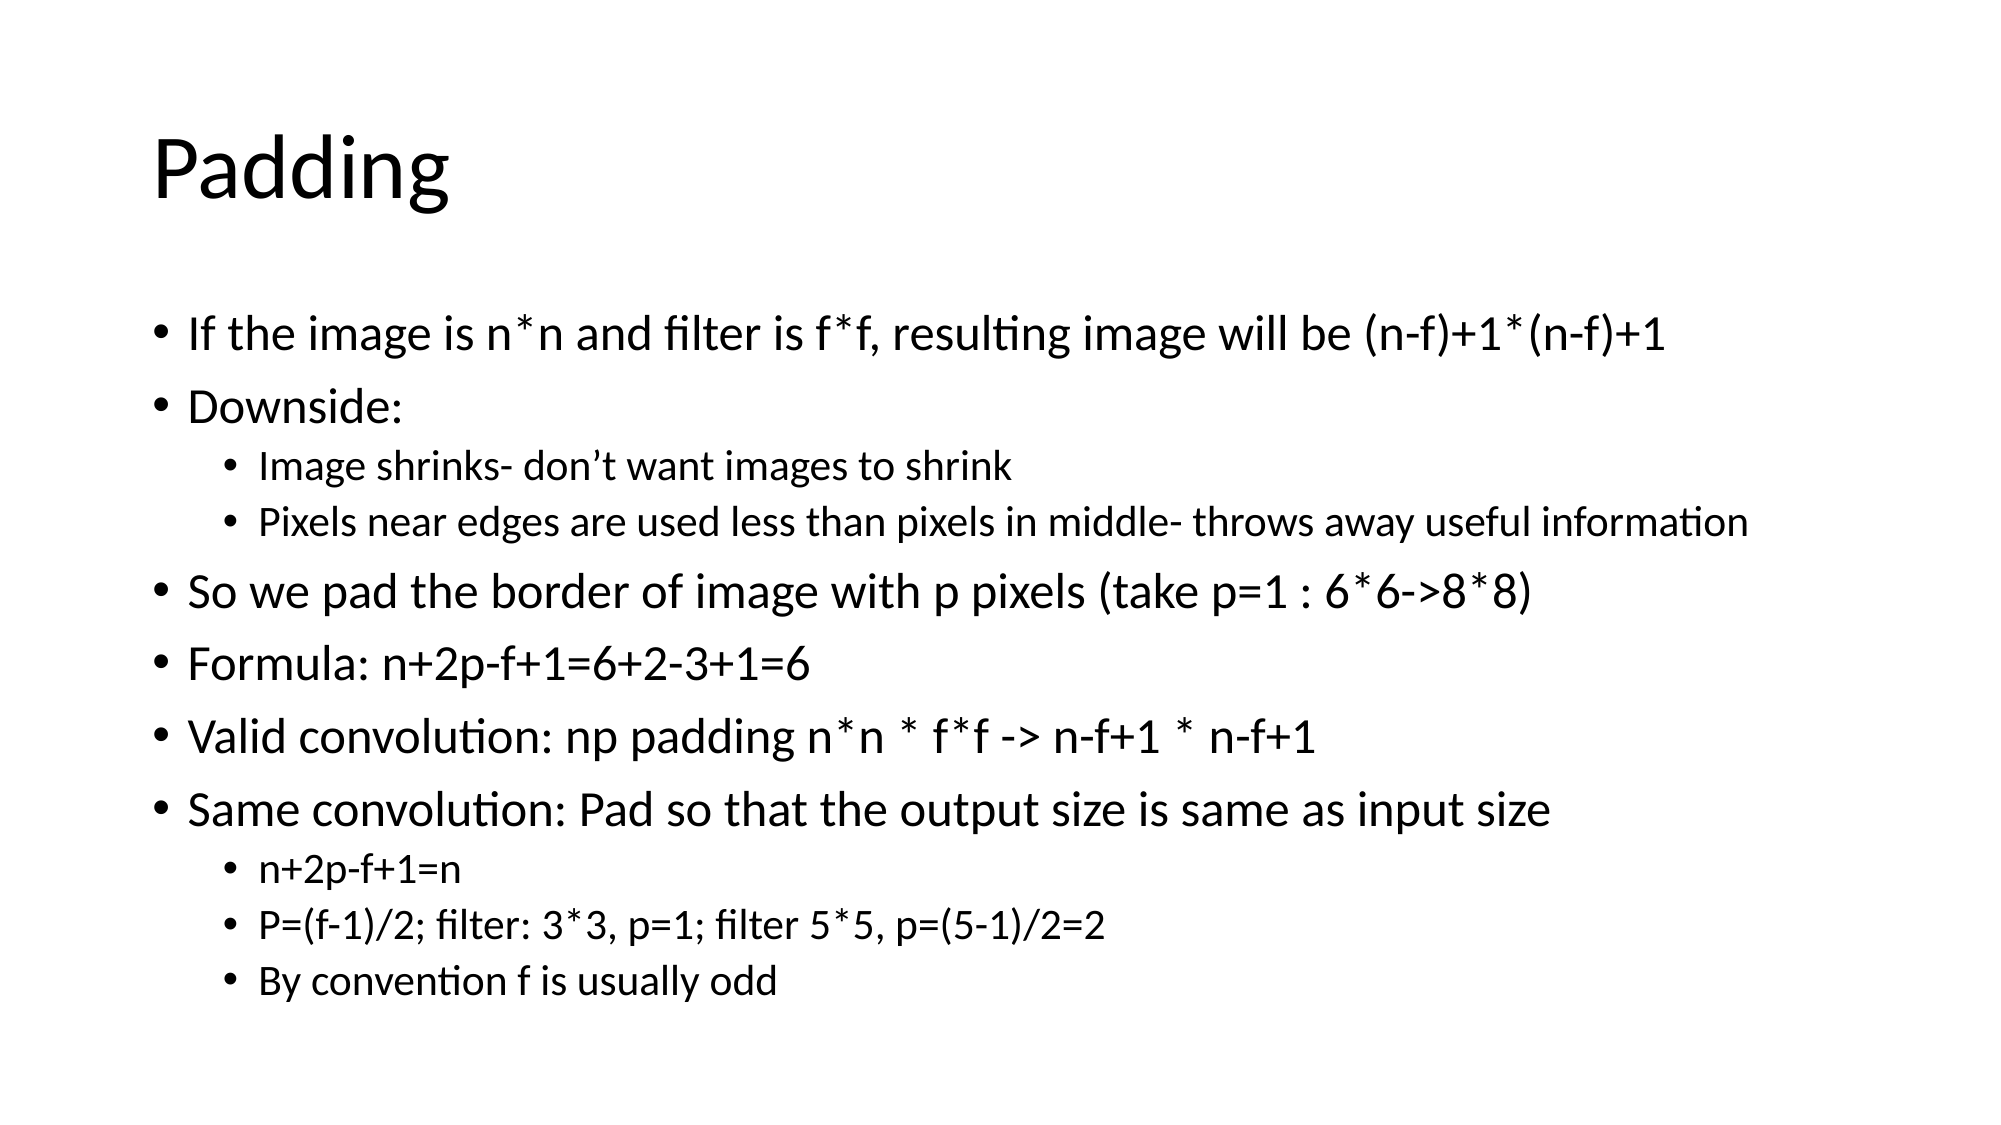

# Padding
If the image is n*n and filter is f*f, resulting image will be (n-f)+1*(n-f)+1
Downside:
Image shrinks- don’t want images to shrink
Pixels near edges are used less than pixels in middle- throws away useful information
So we pad the border of image with p pixels (take p=1 : 6*6->8*8)
Formula: n+2p-f+1=6+2-3+1=6
Valid convolution: np padding n*n * f*f -> n-f+1 * n-f+1
Same convolution: Pad so that the output size is same as input size
n+2p-f+1=n
P=(f-1)/2; filter: 3*3, p=1; filter 5*5, p=(5-1)/2=2
By convention f is usually odd